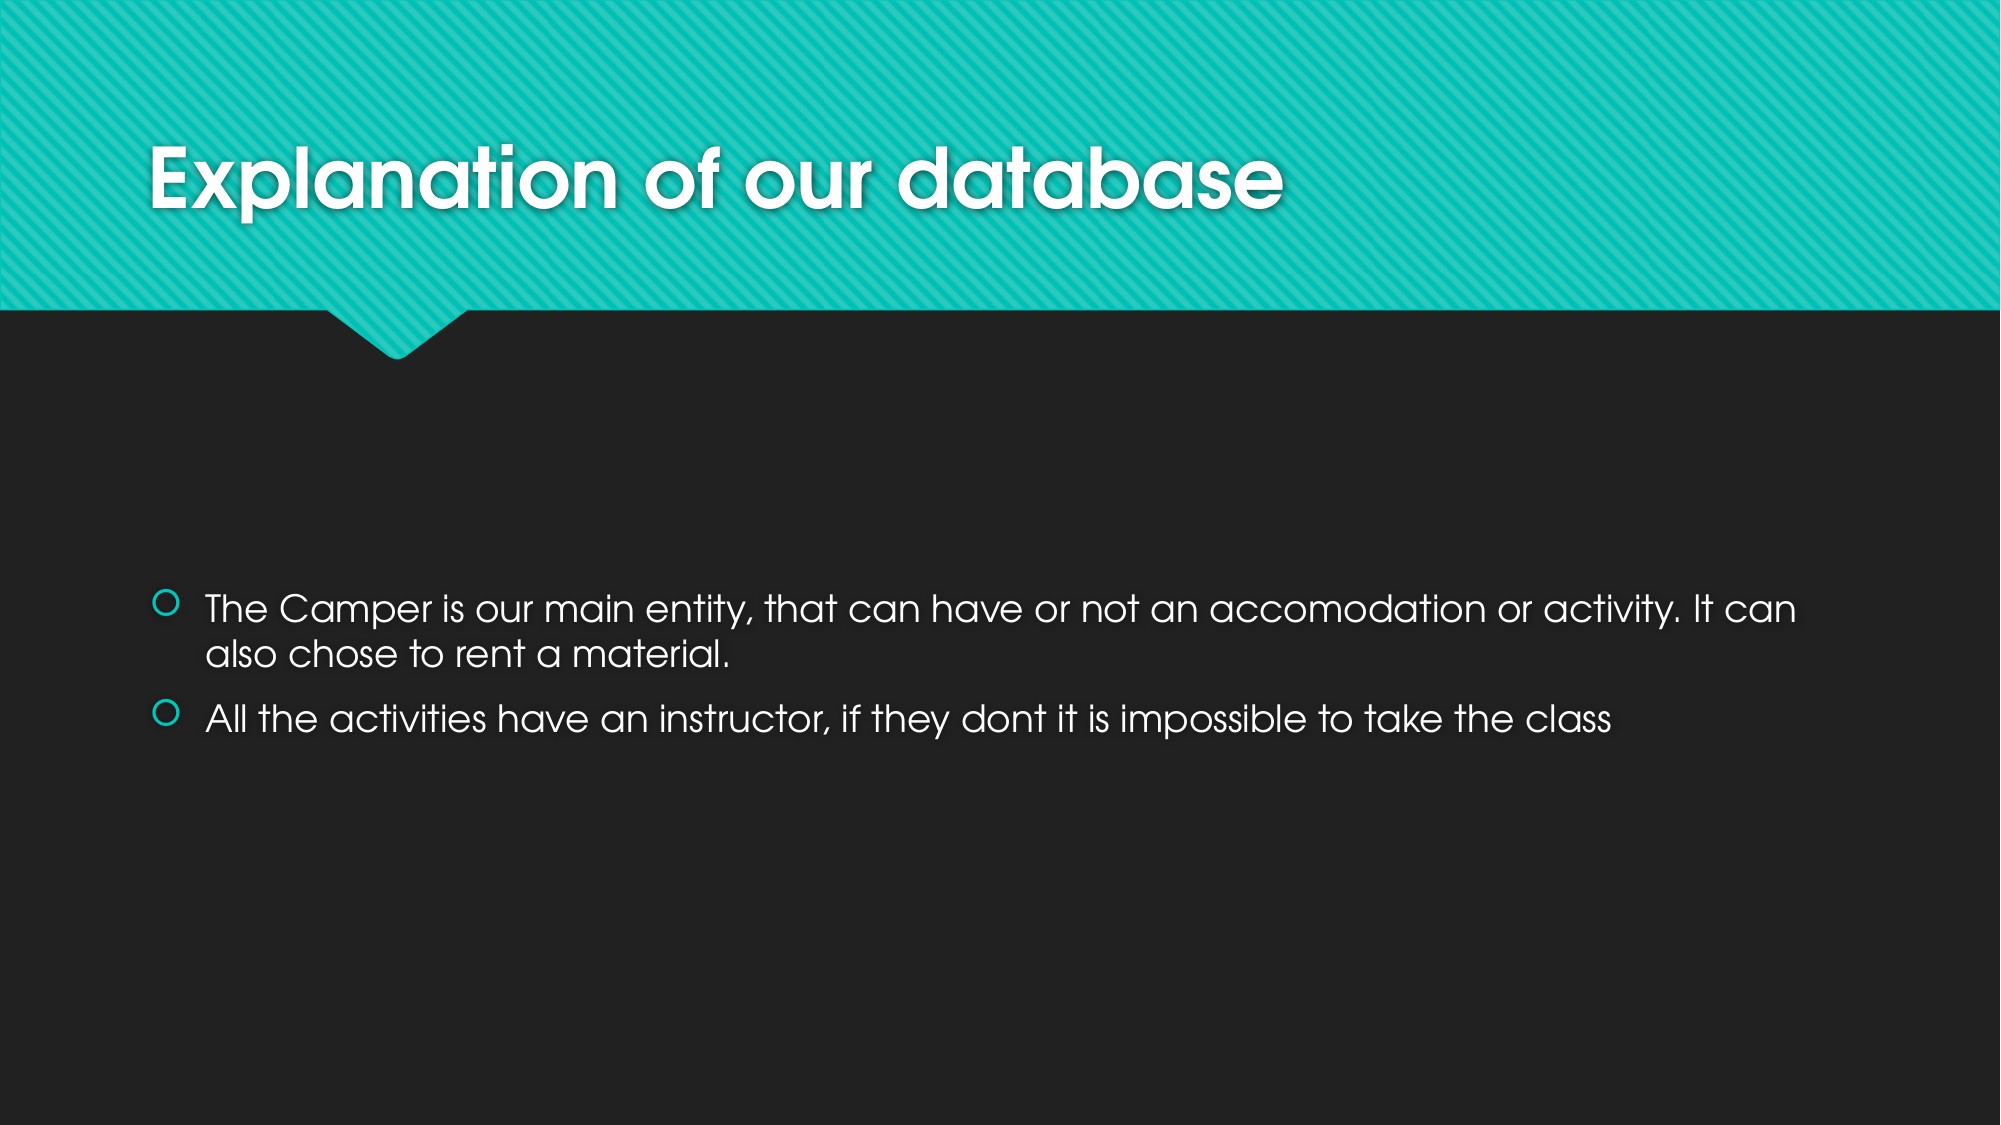

# Explanation of our database
The Camper is our main entity, that can have or not an accomodation or activity. It can also chose to rent a material.
All the activities have an instructor, if they dont it is impossible to take the class